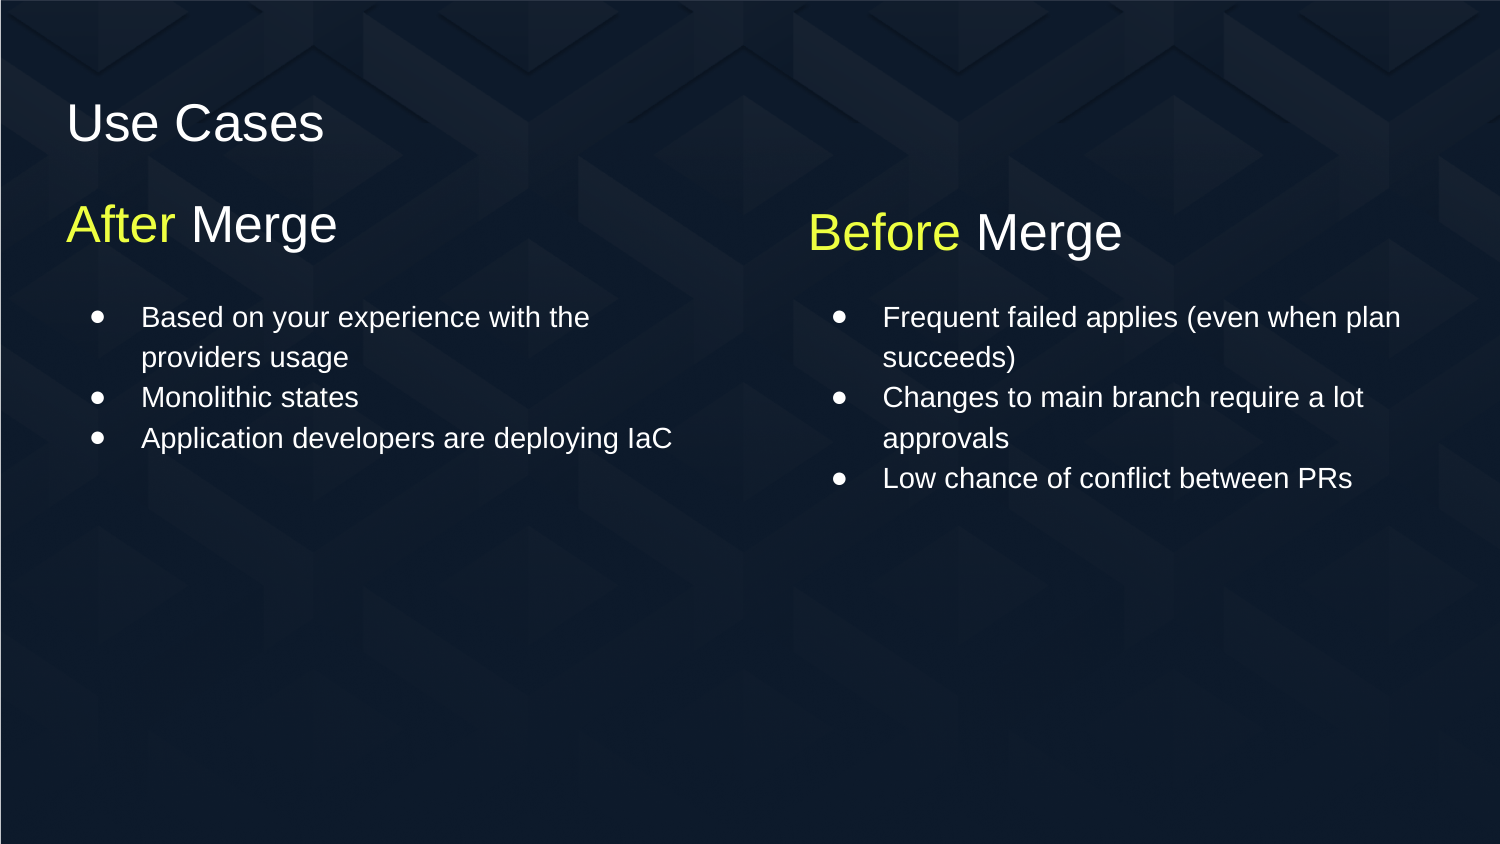

# Use Cases
After Merge
Before Merge
Frequent failed applies (even when plan succeeds)
Changes to main branch require a lot approvals
Low chance of conflict between PRs
Based on your experience with the providers usage
Monolithic states
Application developers are deploying IaC